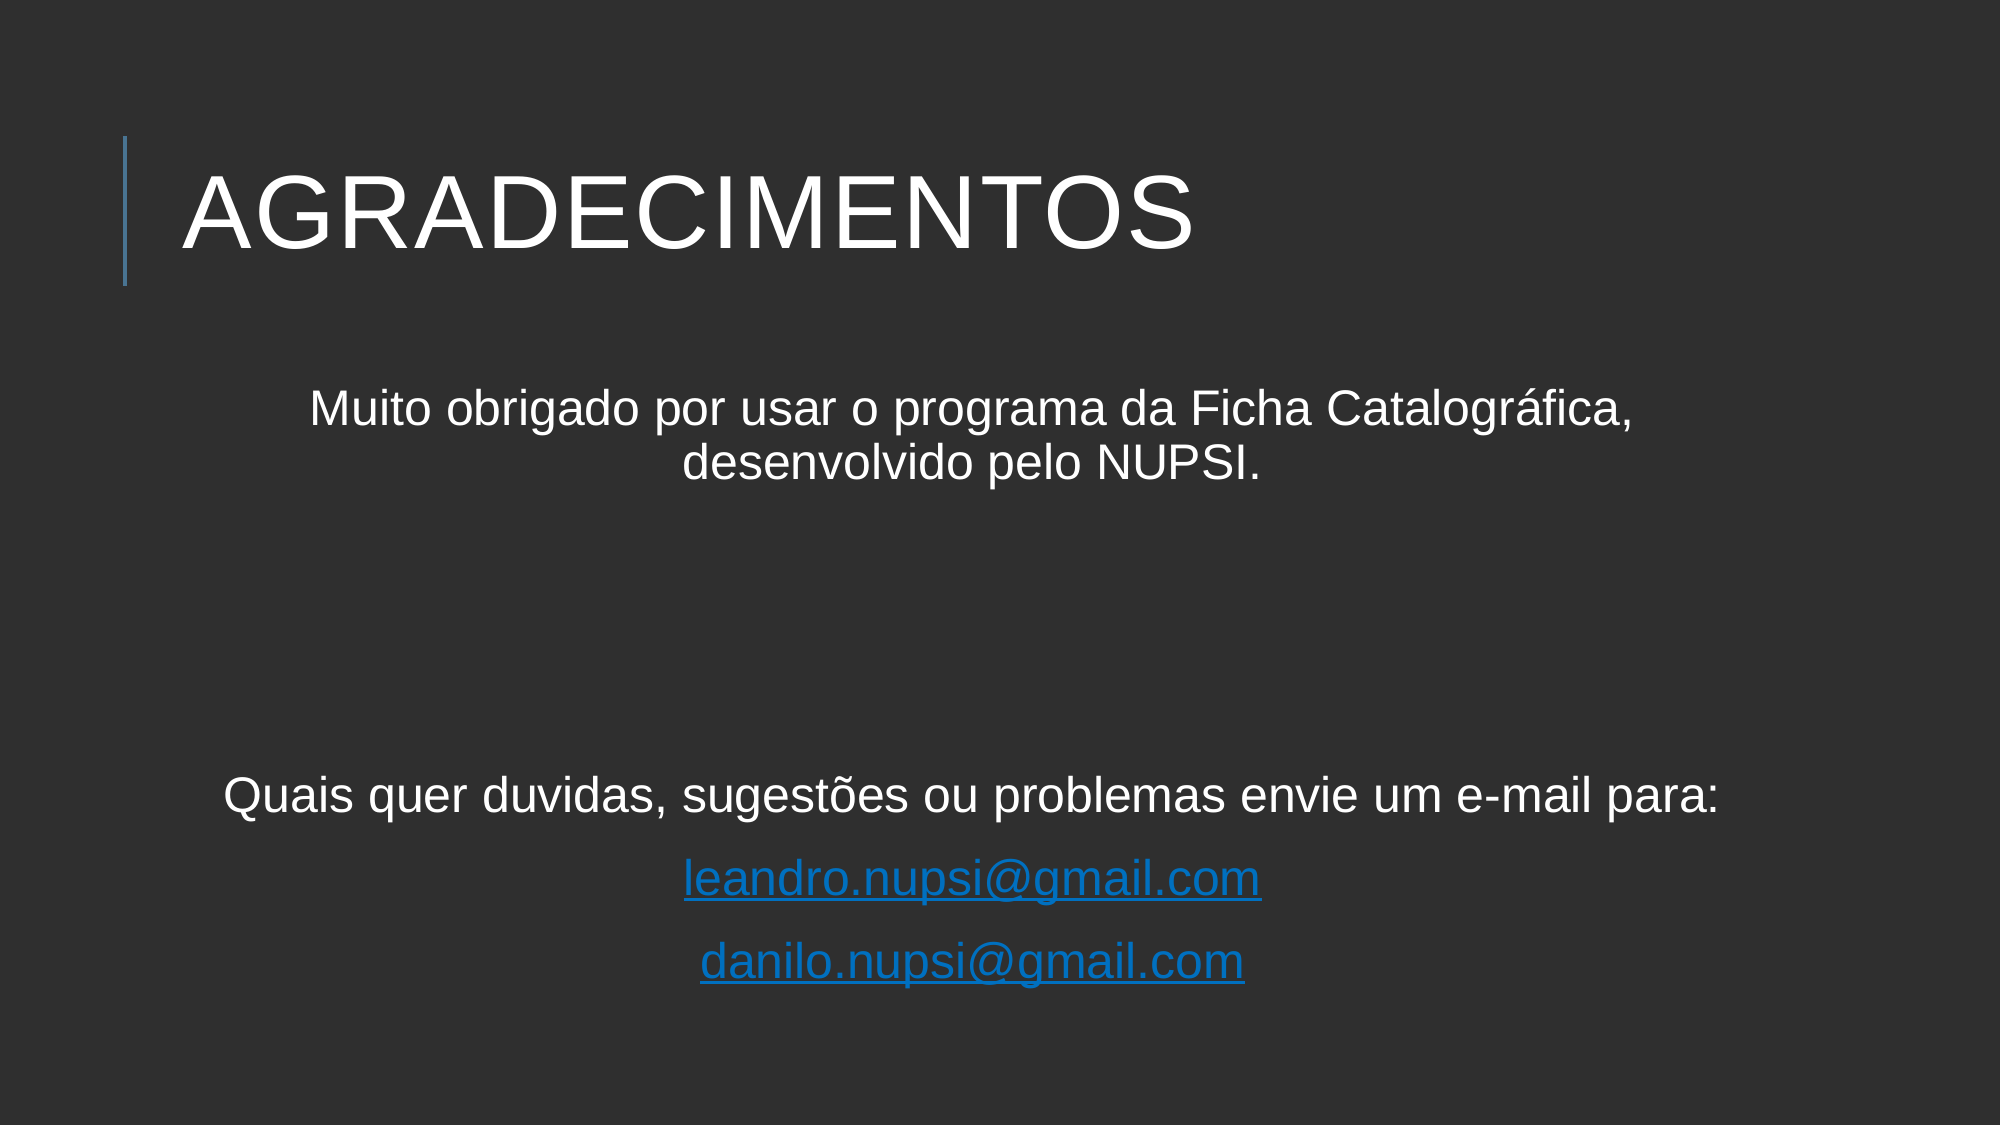

# Agradecimentos
Muito obrigado por usar o programa da Ficha Catalográfica, desenvolvido pelo NUPSI.

Quais quer duvidas, sugestões ou problemas envie um e-mail para:
leandro.nupsi@gmail.com
danilo.nupsi@gmail.com